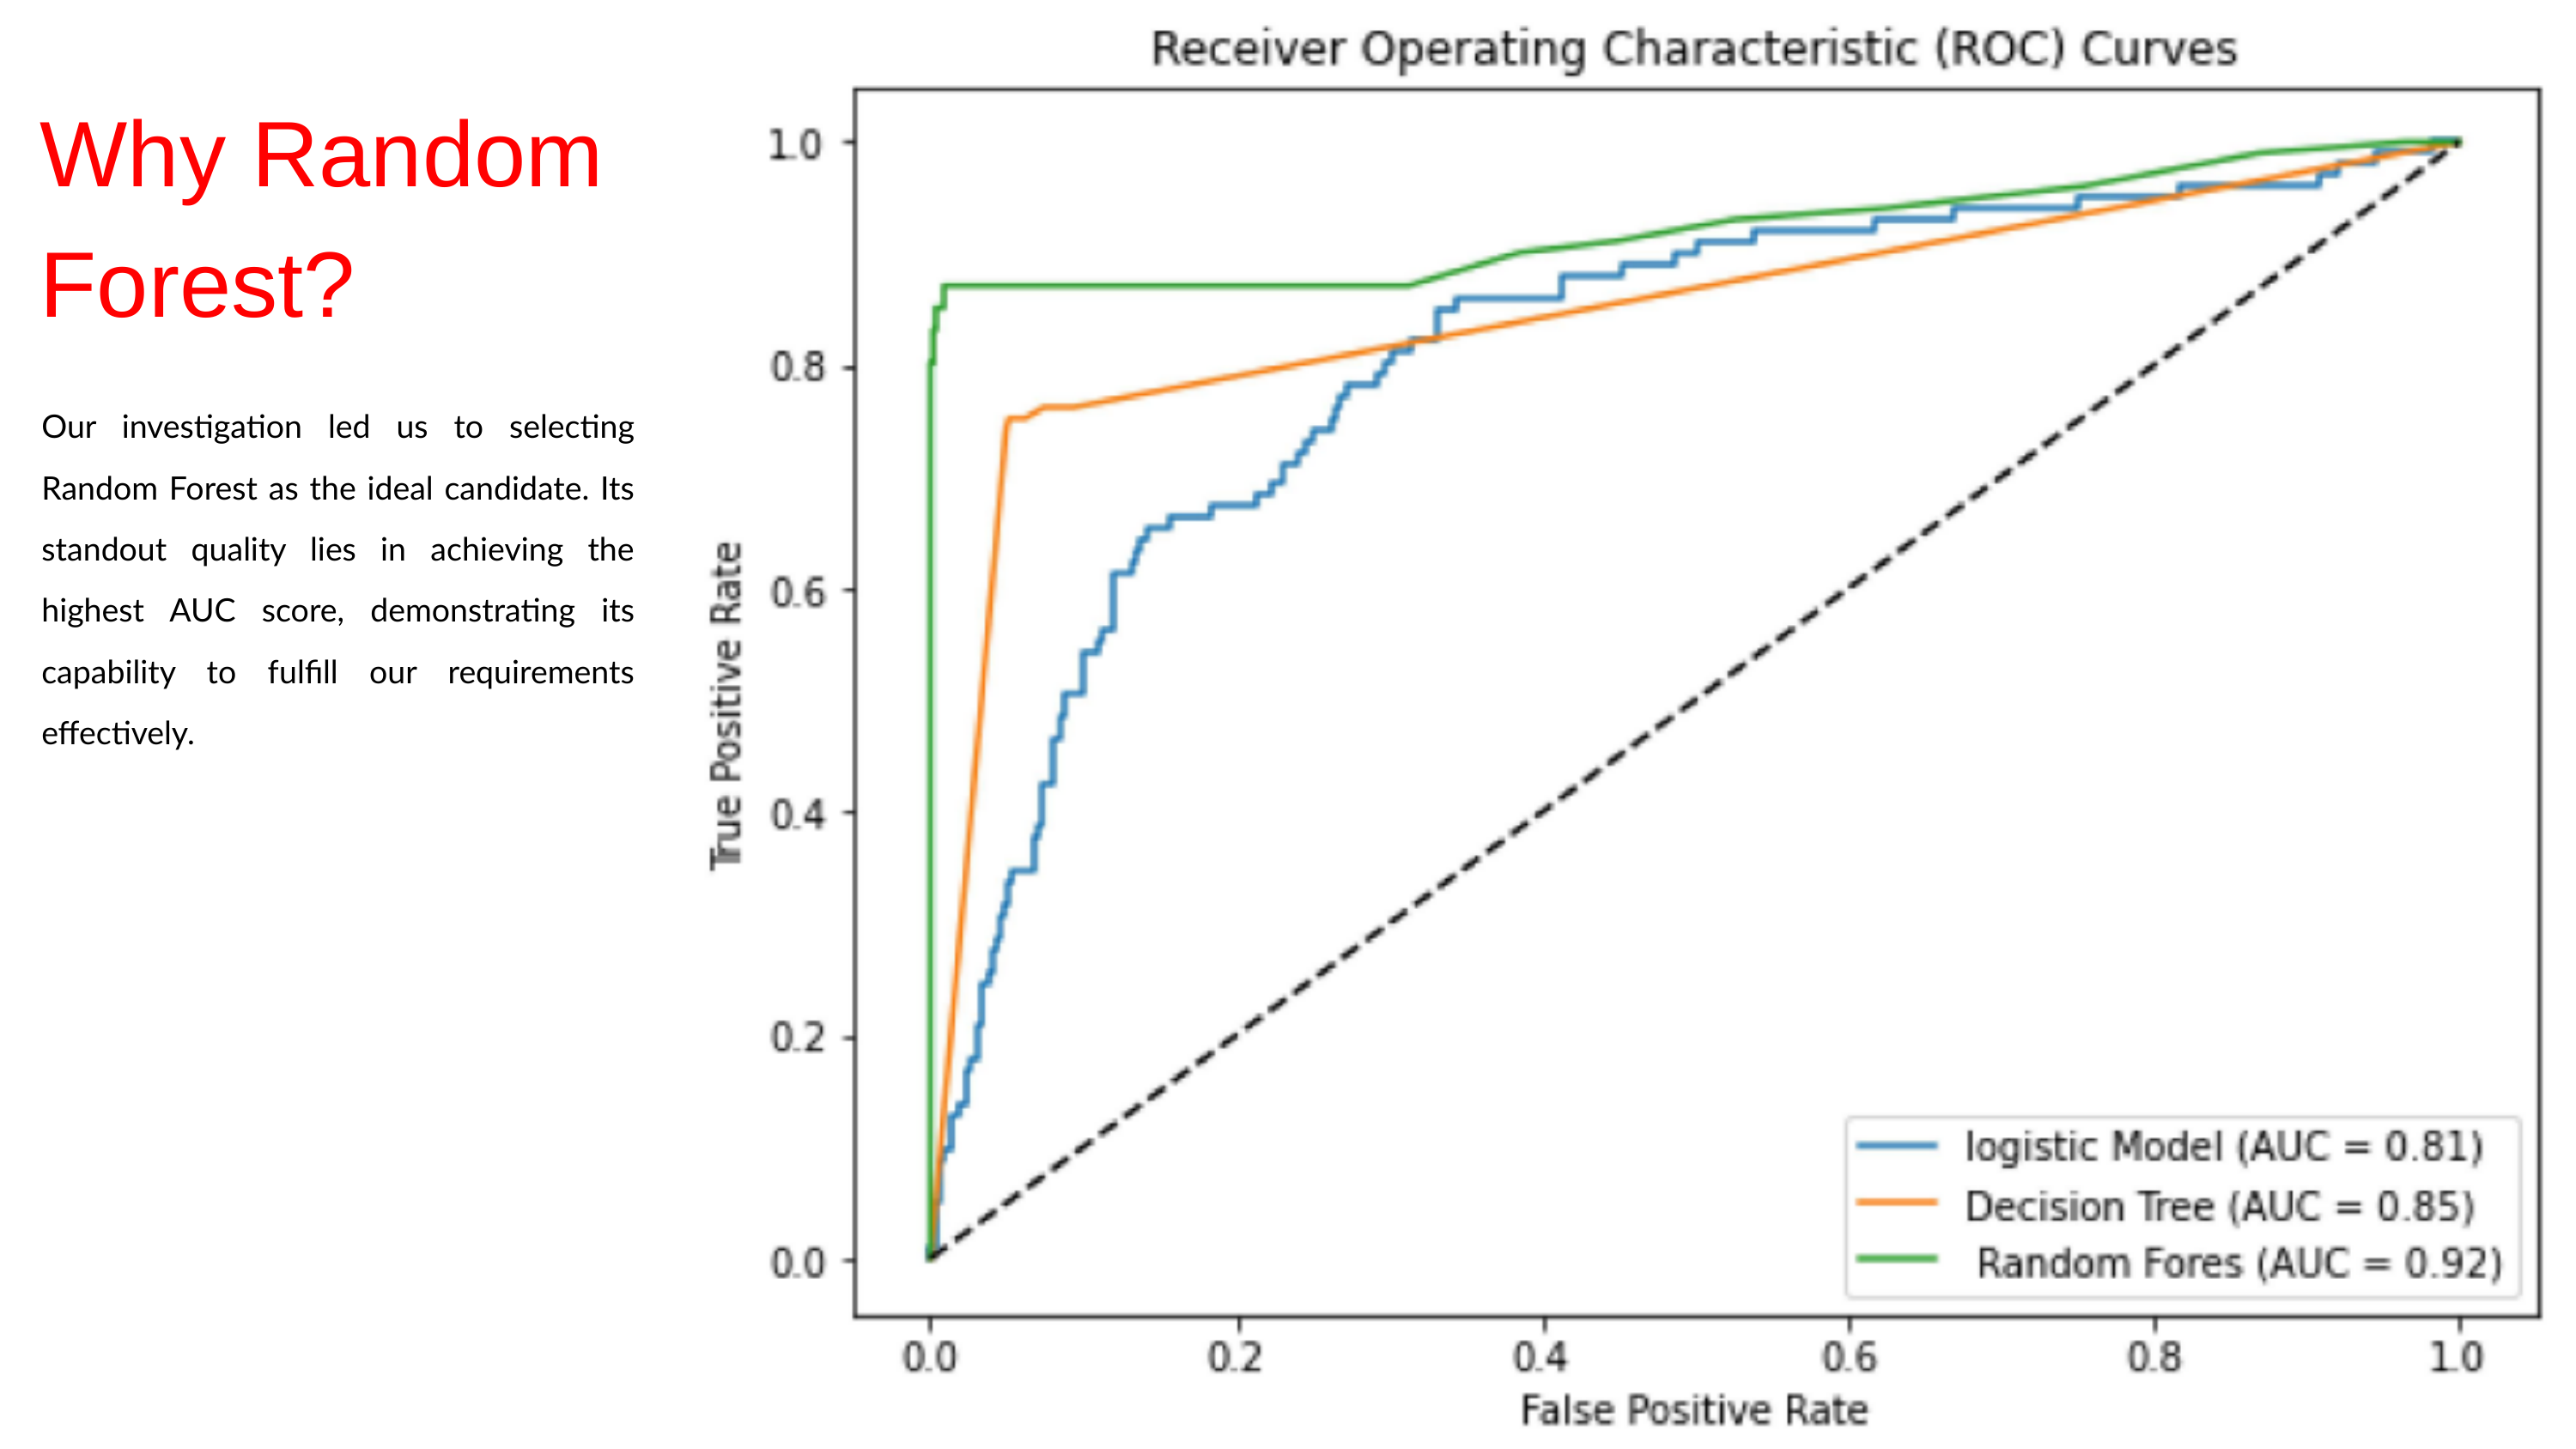

Why Random
Forest?
Our investigation led us to selecting Random Forest as the ideal candidate. Its standout quality lies in achieving the highest AUC score, demonstrating its capability to fulfill our requirements effectively.